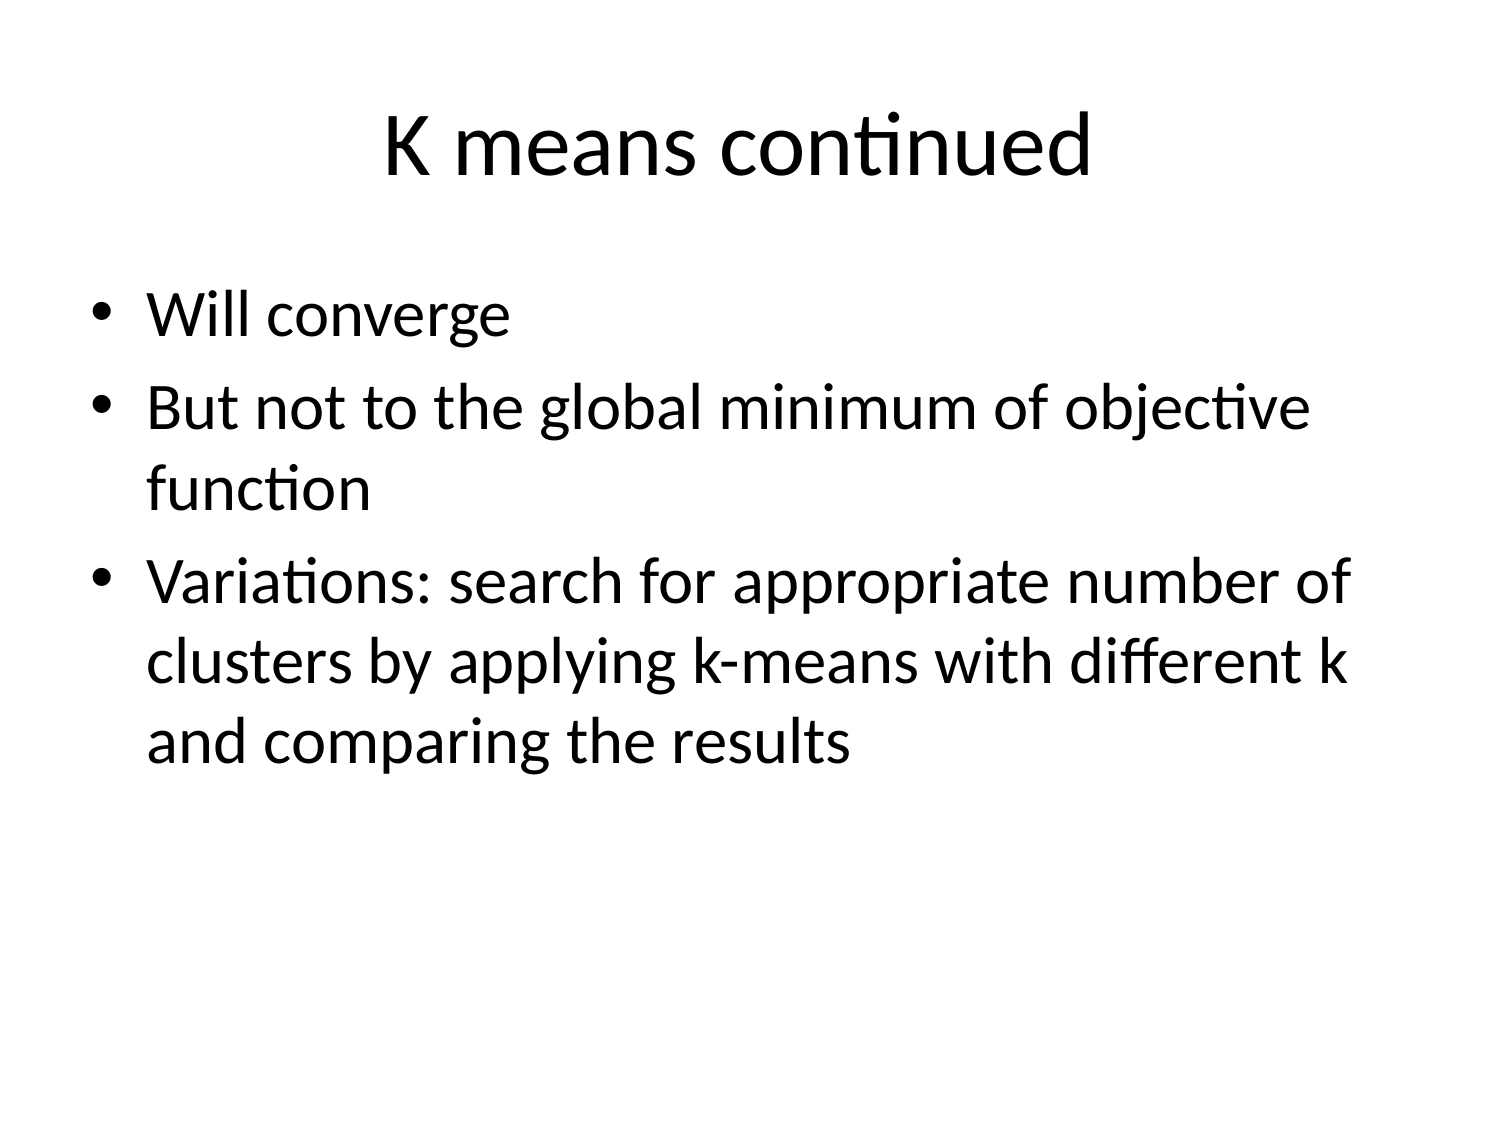

# K means continued
Will converge
But not to the global minimum of objective function
Variations: search for appropriate number of clusters by applying k-means with different k and comparing the results